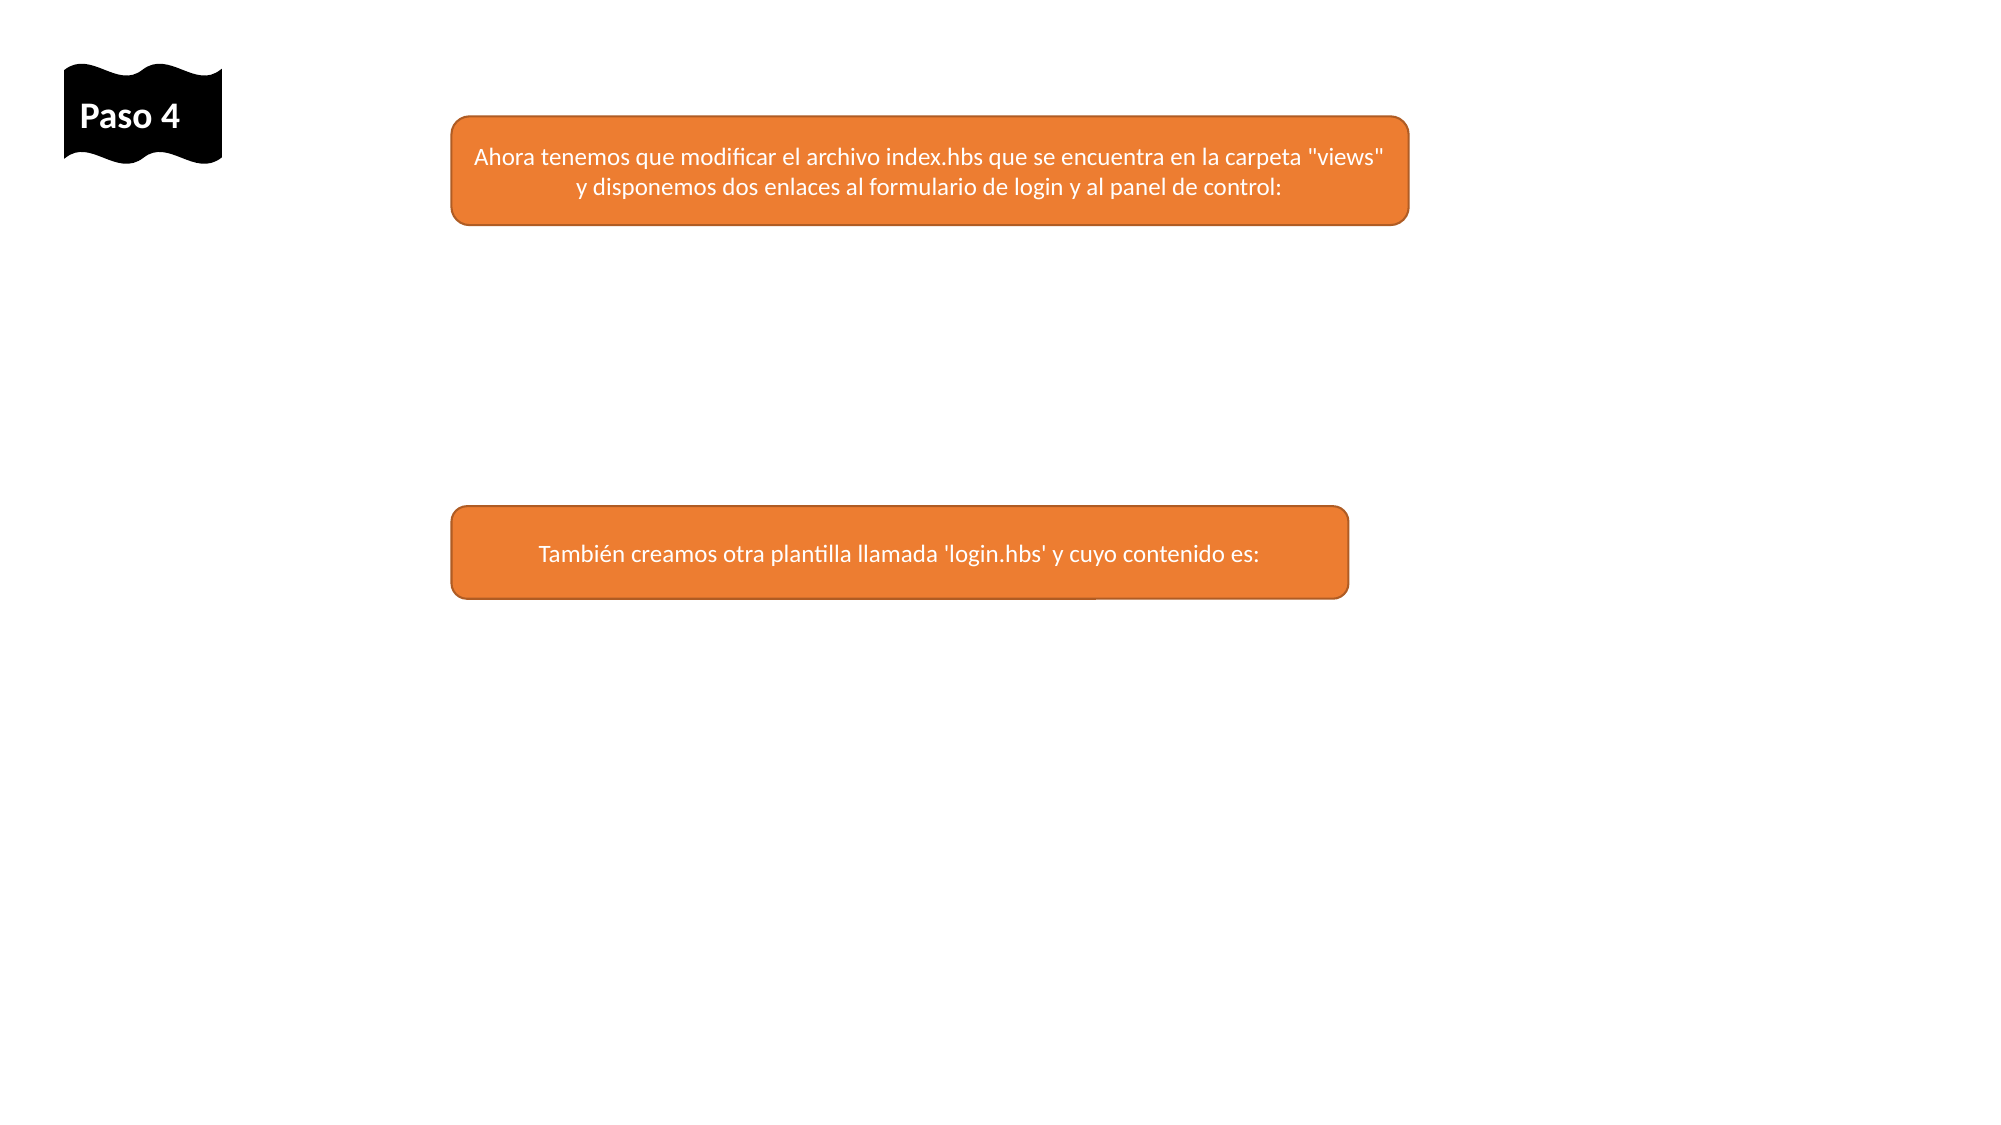

Paso 4
Ahora tenemos que modificar el archivo index.hbs que se encuentra en la carpeta "views" y disponemos dos enlaces al formulario de login y al panel de control:

También creamos otra plantilla llamada 'login.hbs' y cuyo contenido es: